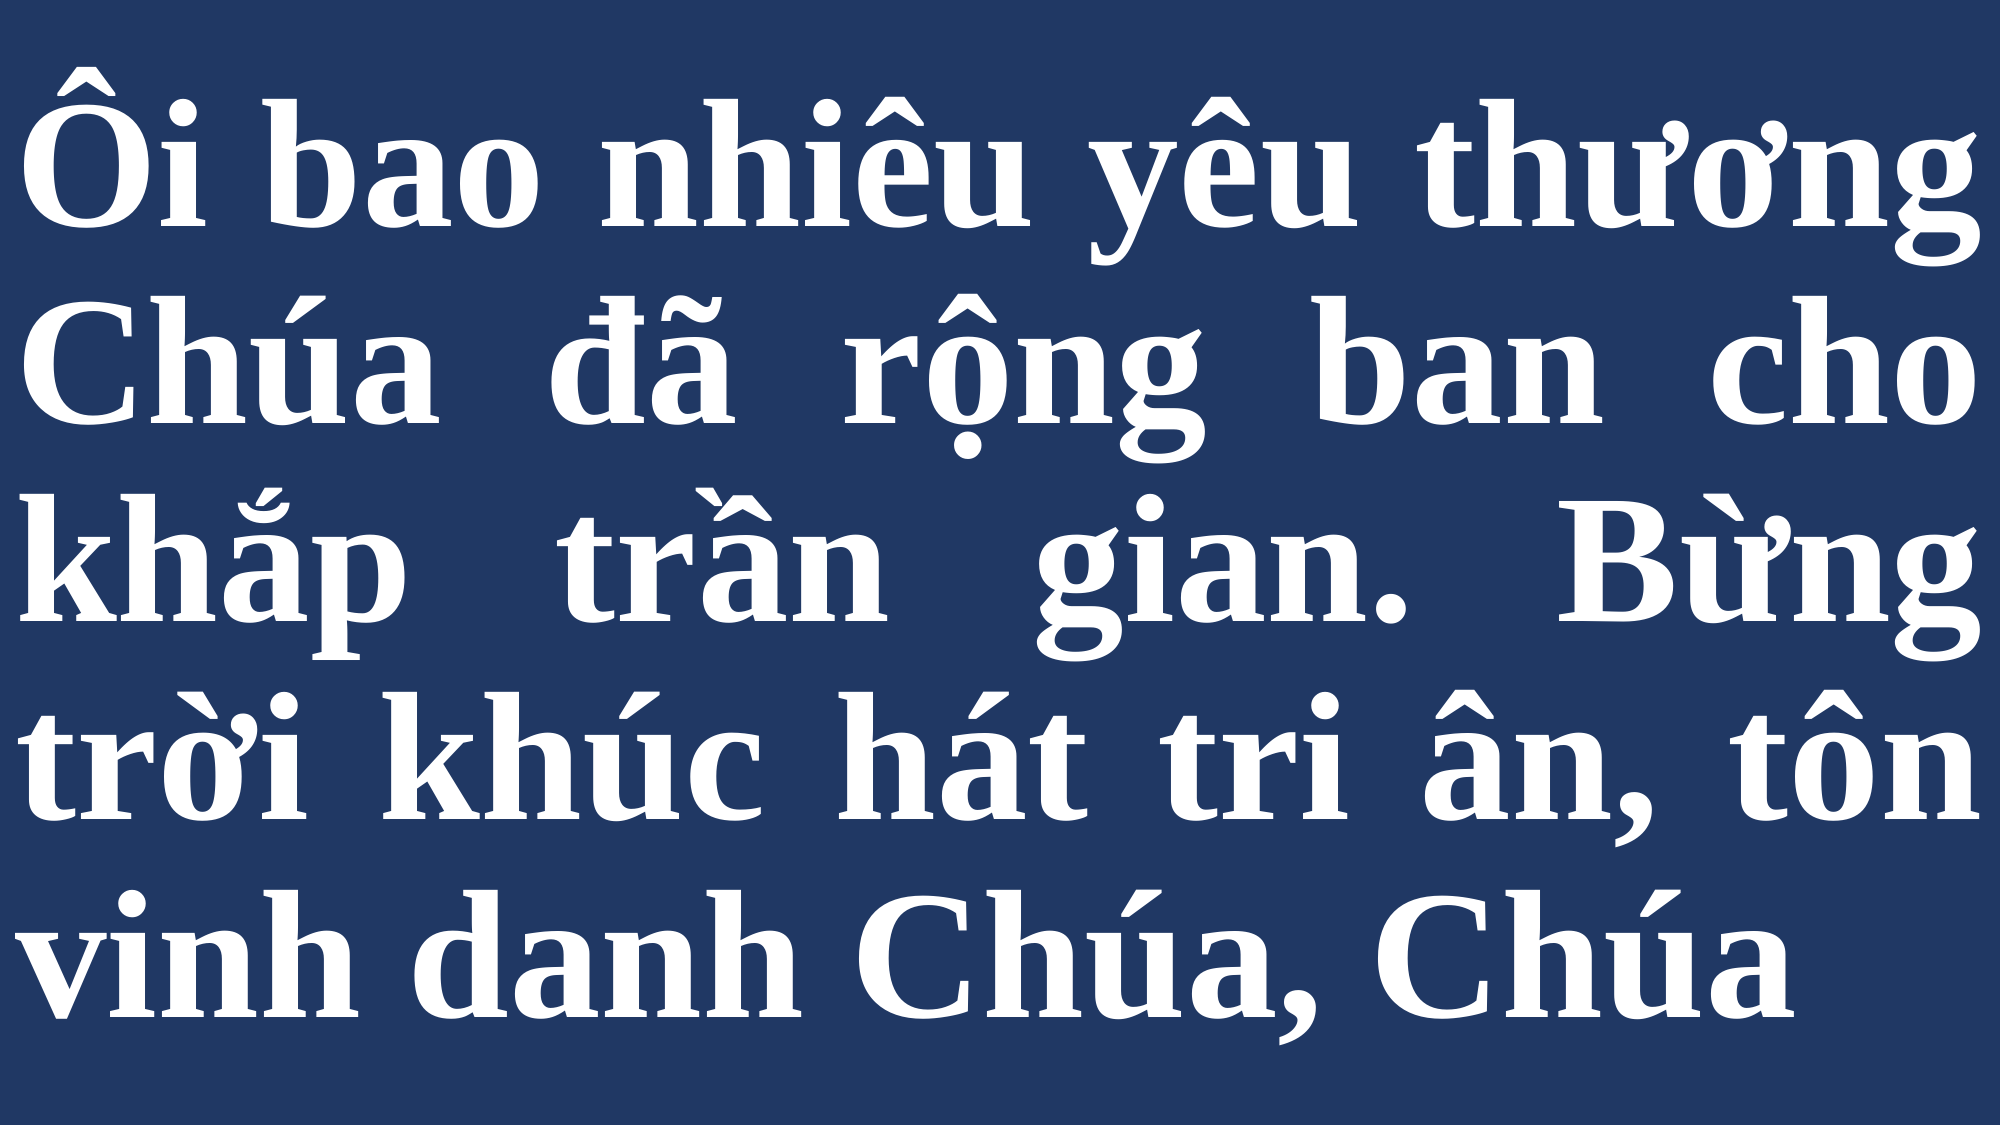

# Ôi bao nhiêu yêu thương Chúa đã rộng ban cho khắp trần gian. Bừng trời khúc hát tri ân, tôn vinh danh Chúa, Chúa